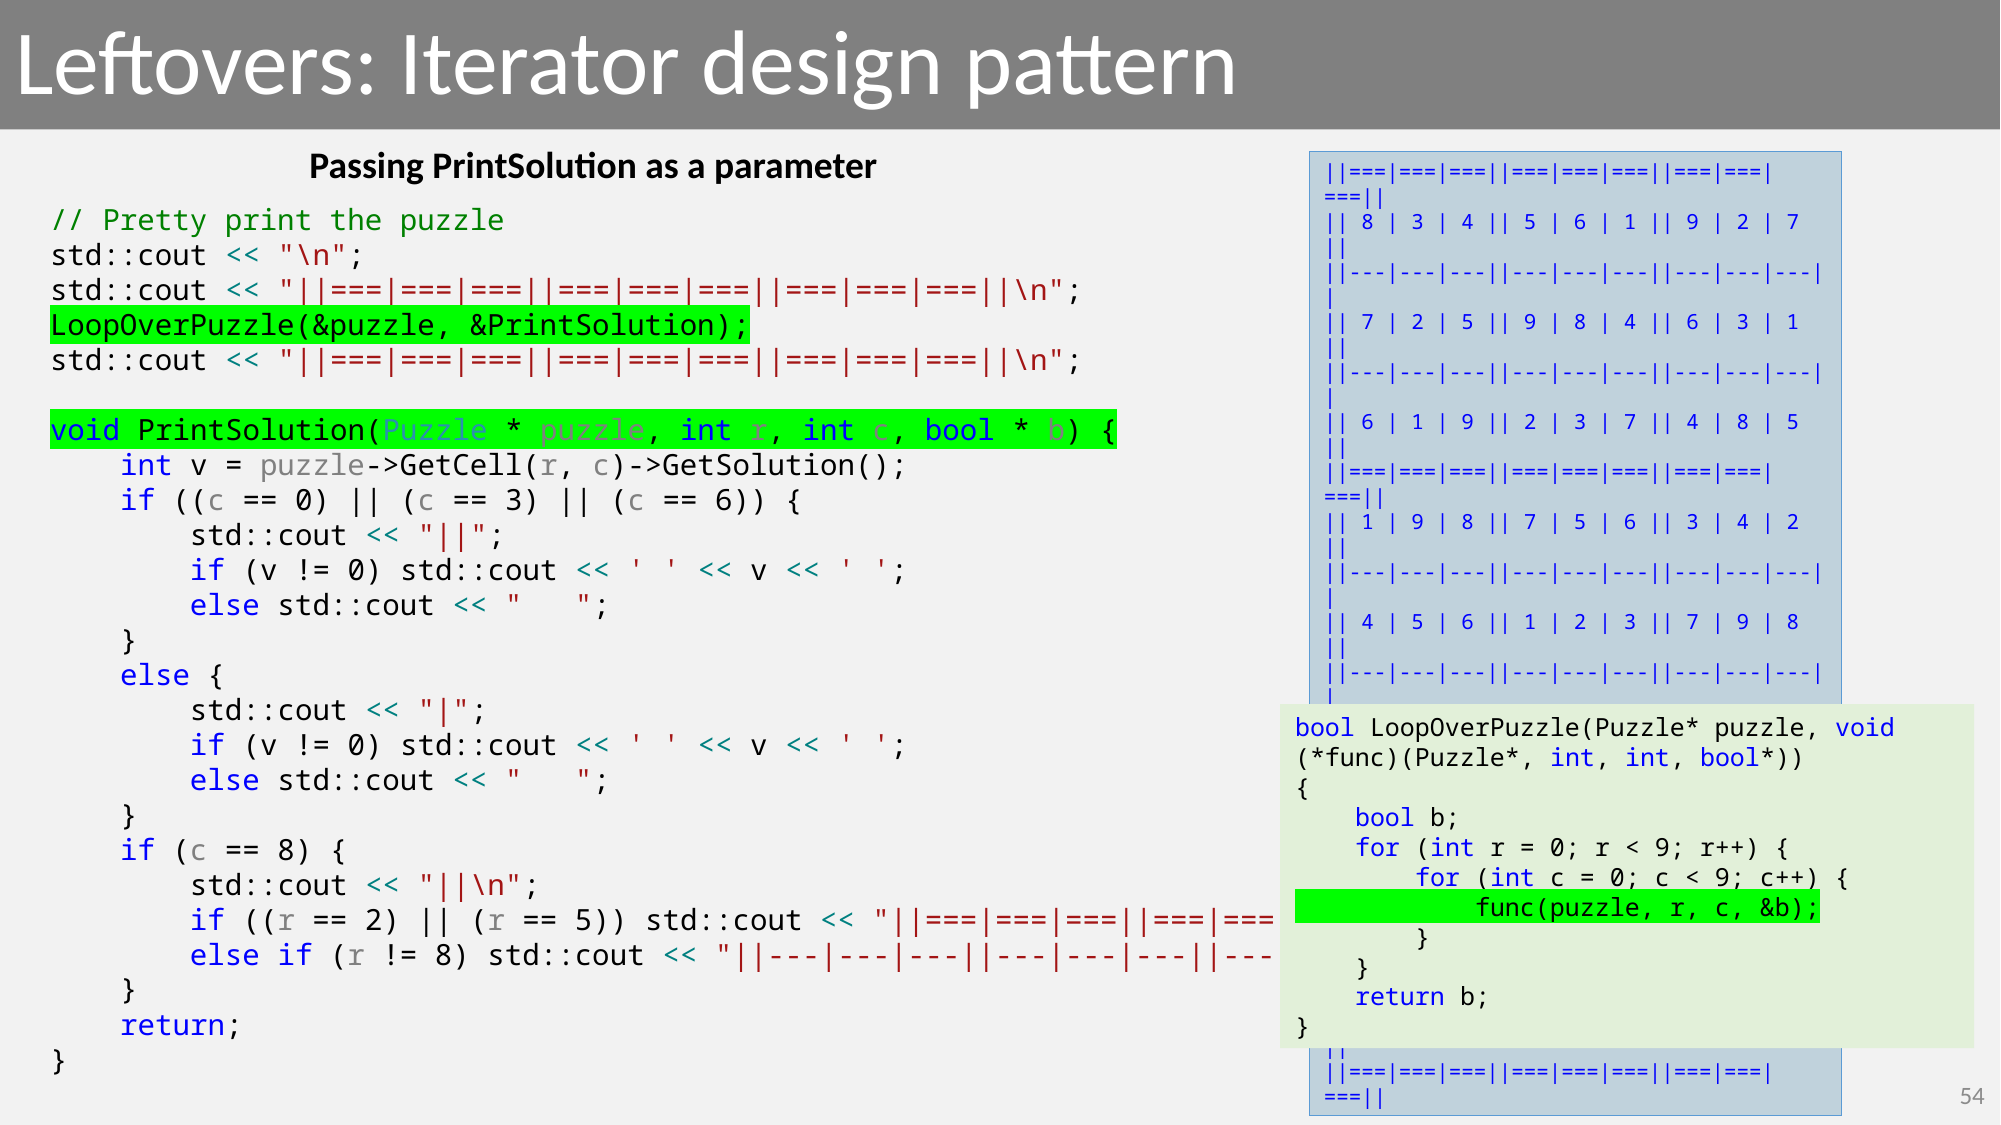

# Leftovers: Iterator design pattern
Passing PrintSolution as a parameter
||===|===|===||===|===|===||===|===|===||
|| 8 | 3 | 4 || 5 | 6 | 1 || 9 | 2 | 7 ||
||---|---|---||---|---|---||---|---|---||
|| 7 | 2 | 5 || 9 | 8 | 4 || 6 | 3 | 1 ||
||---|---|---||---|---|---||---|---|---||
|| 6 | 1 | 9 || 2 | 3 | 7 || 4 | 8 | 5 ||
||===|===|===||===|===|===||===|===|===||
|| 1 | 9 | 8 || 7 | 5 | 6 || 3 | 4 | 2 ||
||---|---|---||---|---|---||---|---|---||
|| 4 | 5 | 6 || 1 | 2 | 3 || 7 | 9 | 8 ||
||---|---|---||---|---|---||---|---|---||
|| 2 | 7 | 3 || 4 | 9 | 8 || 5 | 1 | 6 ||
||===|===|===||===|===|===||===|===|===||
|| 3 | 4 | 7 || 6 | 1 | 2 || 8 | 5 | 9 ||
||---|---|---||---|---|---||---|---|---||
|| 5 | 8 | 1 || 3 | 7 | 9 || 2 | 6 | 4 ||
||---|---|---||---|---|---||---|---|---||
|| 9 | 6 | 2 || 8 | 4 | 5 || 1 | 7 | 3 ||
||===|===|===||===|===|===||===|===|===||
// Pretty print the puzzle
std::cout << "\n";
std::cout << "||===|===|===||===|===|===||===|===|===||\n";
LoopOverPuzzle(&puzzle, &PrintSolution);
std::cout << "||===|===|===||===|===|===||===|===|===||\n";

void PrintSolution(Puzzle * puzzle, int r, int c, bool * b) {
    int v = puzzle->GetCell(r, c)->GetSolution();
    if ((c == 0) || (c == 3) || (c == 6)) {
        std::cout << "||";
        if (v != 0) std::cout << ' ' << v << ' ';
        else std::cout << "   ";
    }
    else {
        std::cout << "|";
        if (v != 0) std::cout << ' ' << v << ' ';
        else std::cout << "   ";
    }
    if (c == 8) {
        std::cout << "||\n";
        if ((r == 2) || (r == 5)) std::cout << "||===|===|===||===|===|===||===|===|===||\n";
        else if (r != 8) std::cout << "||---|---|---||---|---|---||---|---|---||\n";
    }
    return;
}
bool LoopOverPuzzle(Puzzle* puzzle, void (*func)(Puzzle*, int, int, bool*))
{
    bool b;
    for (int r = 0; r < 9; r++) {
        for (int c = 0; c < 9; c++) {
            func(puzzle, r, c, &b);
        }
    }
    return b;
}
54